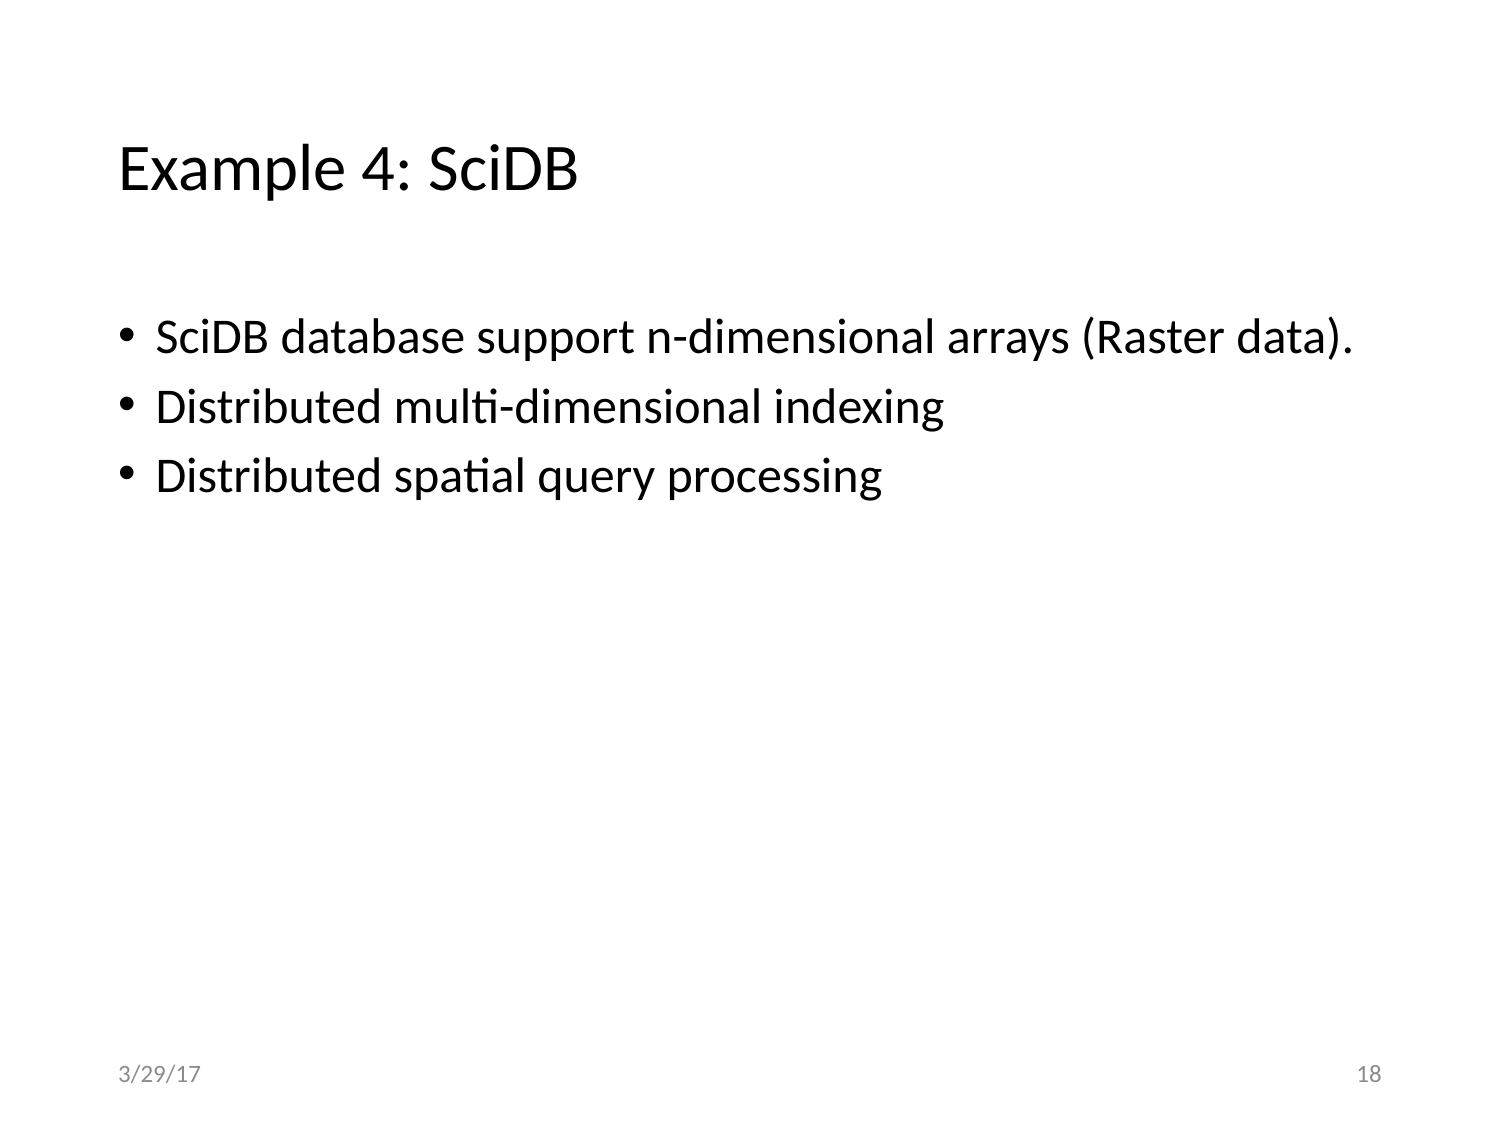

# Example 4: SciDB
SciDB database support n-dimensional arrays (Raster data).
Distributed multi-dimensional indexing
Distributed spatial query processing

3/29/17
18